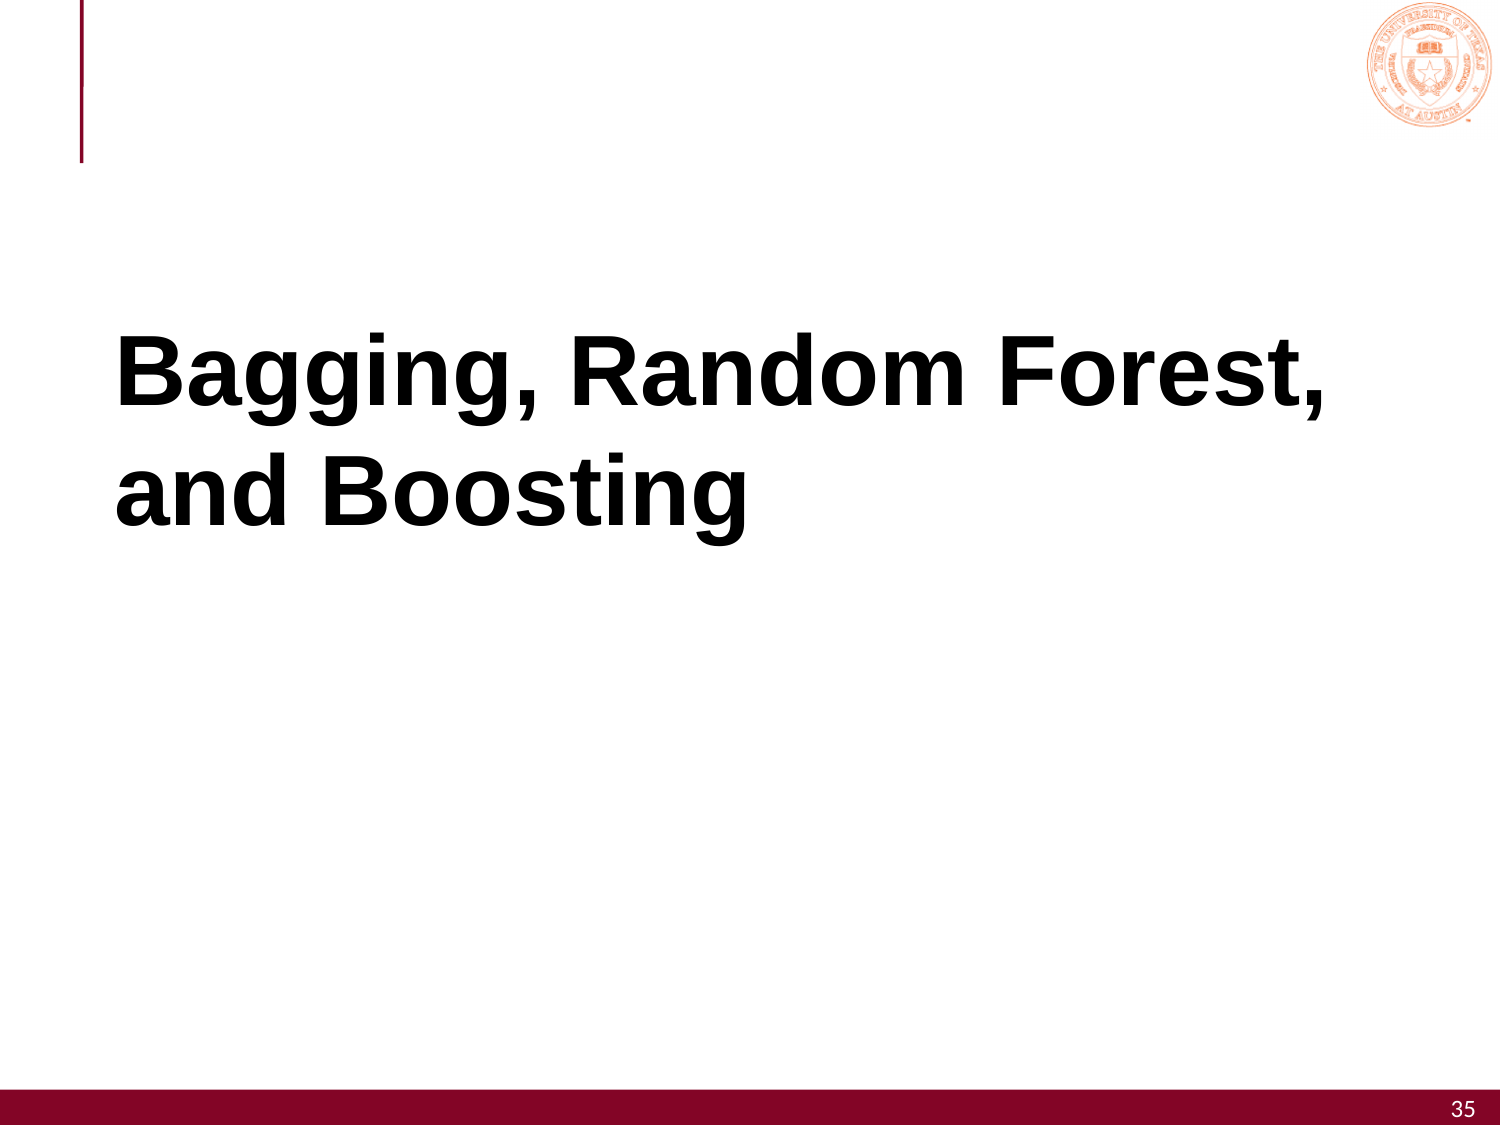

# Bagging, Random Forest, and Boosting
35